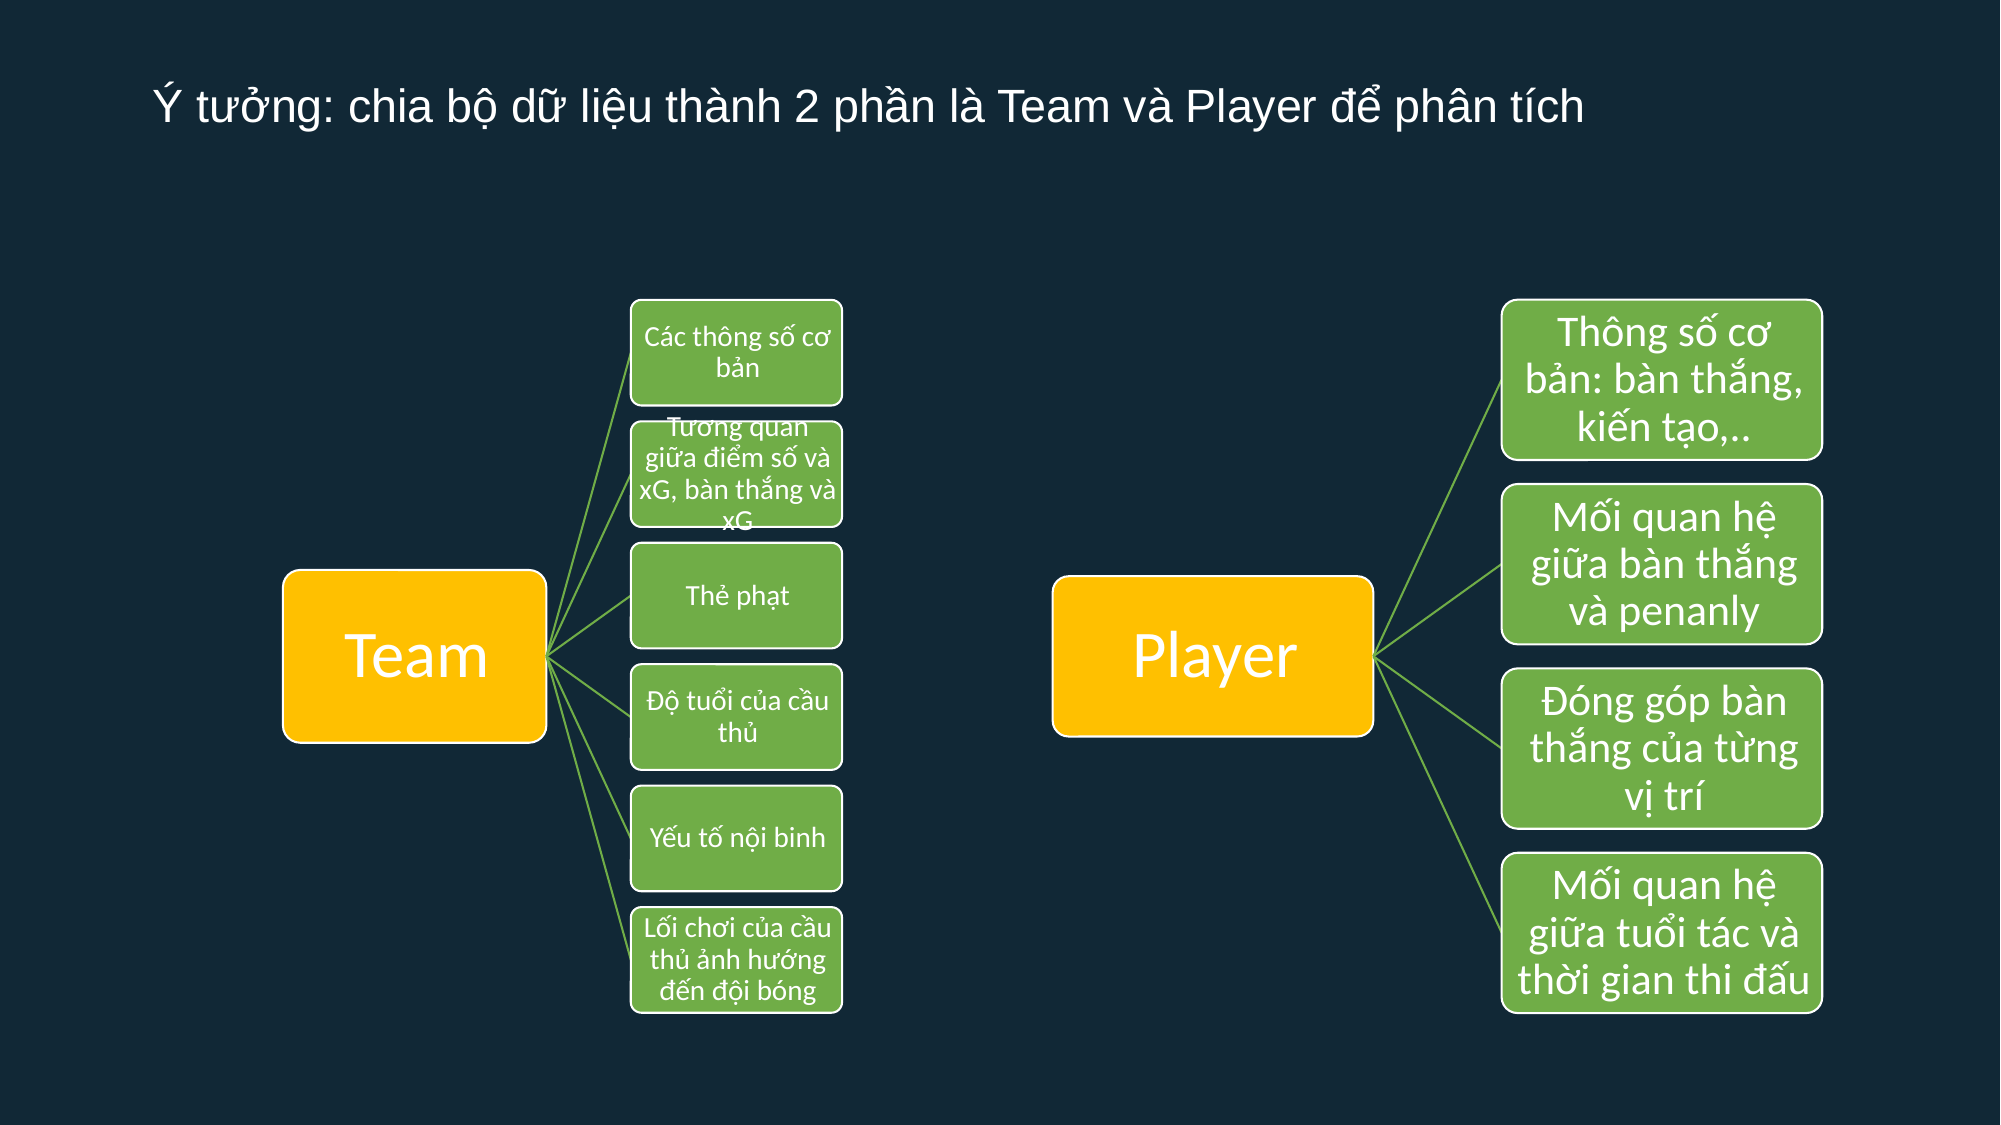

# Ý tưởng: chia bộ dữ liệu thành 2 phần là Team và Player để phân tích
Team

Các thông số cơ bản

Tương quan giữa điểm số và xG, bàn thắng và xG

Thẻ phạt

Độ tuổi của cầu thủ

Yếu tố nội binh

Lối chơi của cầu thủ ảnh hướng đến đội bóng
Player

Thông số cơ bản: bàn thắng, kiến tạo,..

Mối quan hệ giữa bàn thắng và penanly

Đóng góp bàn thắng của từng vị trí

Mối quan hệ giữa tuổi tác và thời gian thi đấu